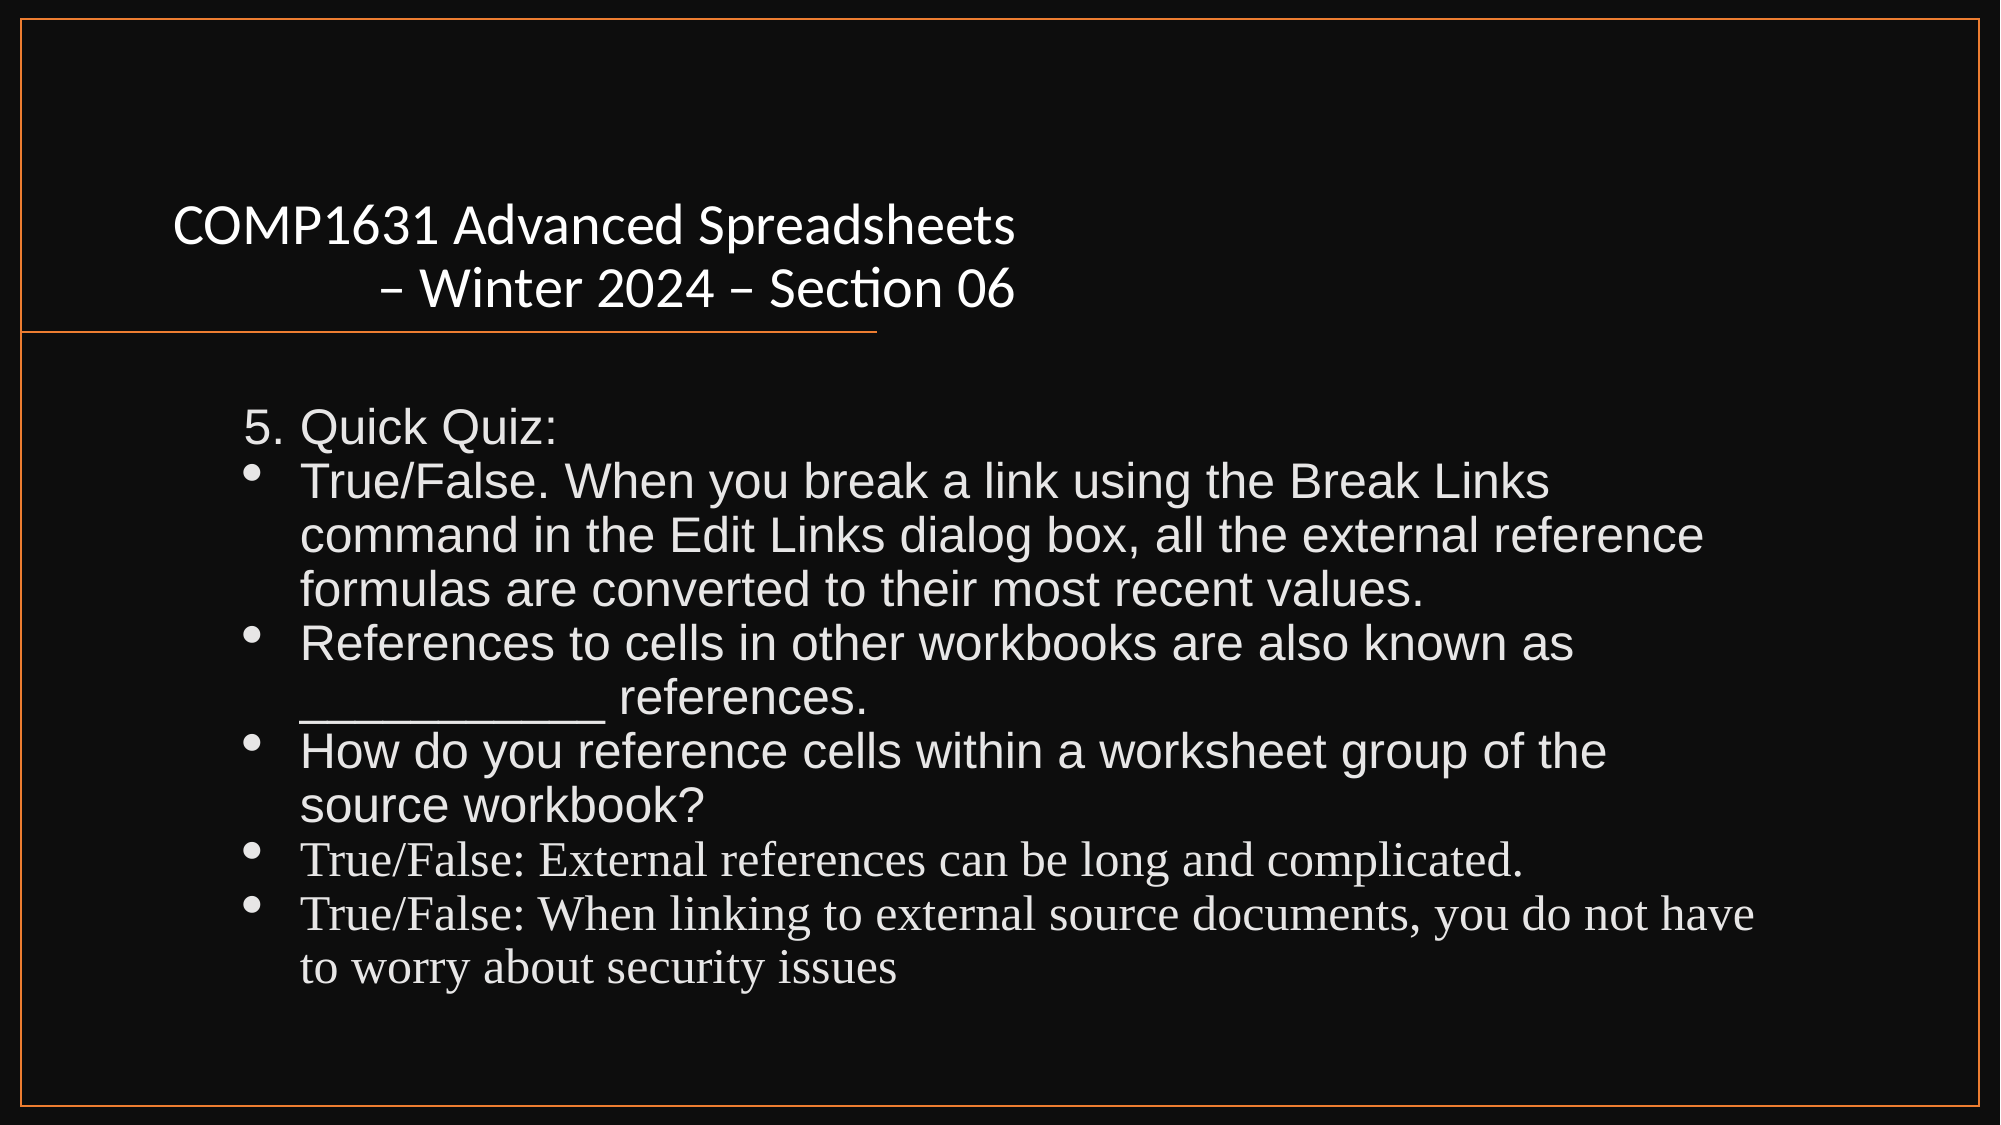

# COMP1631 Advanced Spreadsheets – Winter 2024 – Section 06
Quick Quiz:
True/False. When you break a link using the Break Links command in the Edit Links dialog box, all the external reference formulas are converted to their most recent values.
References to cells in other workbooks are also known as ___________ references.
How do you reference cells within a worksheet group of the source workbook?
True/False: External references can be long and complicated.
True/False: When linking to external source documents, you do not have to worry about security issues